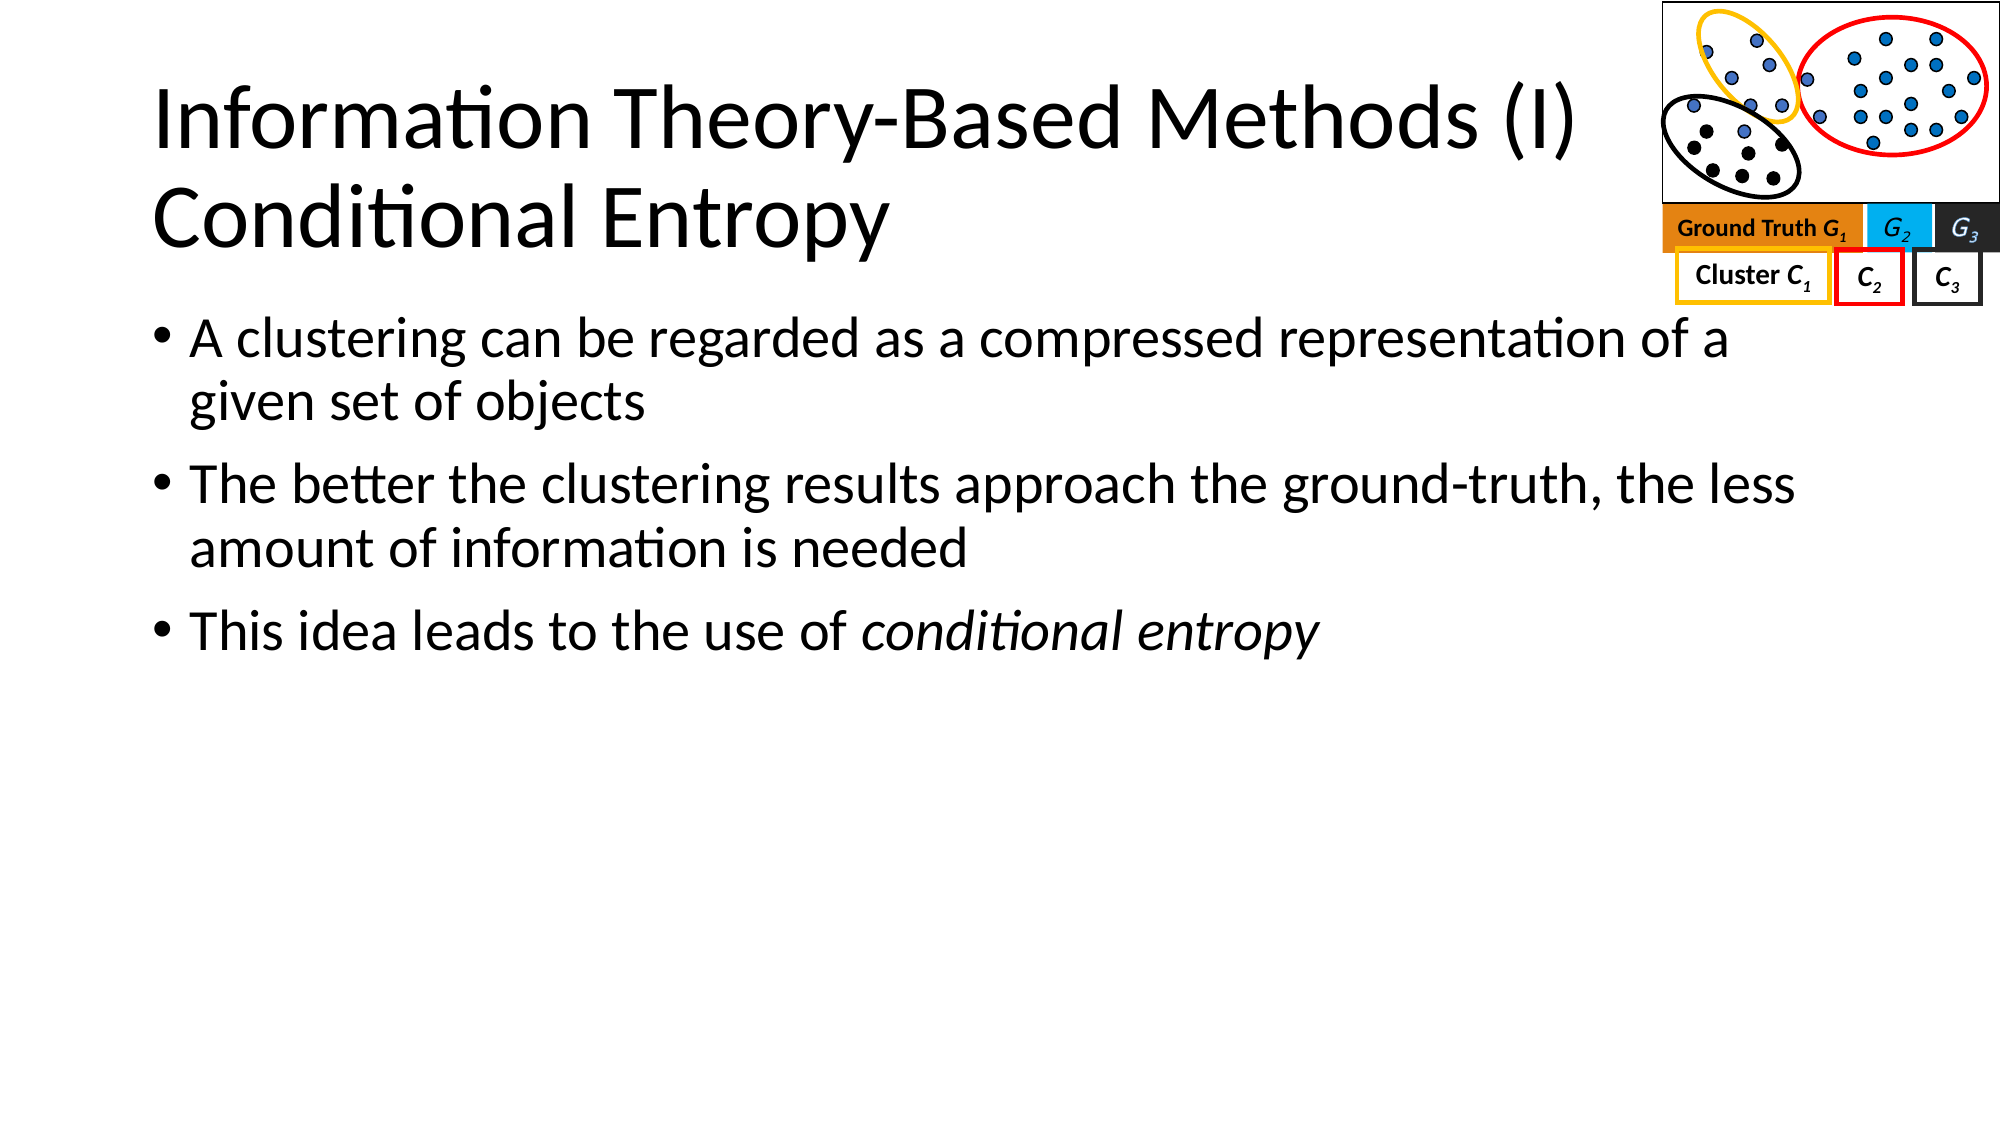

G3
G2
Ground Truth G1
Cluster C1
C2
C3
# Information Theory-Based Methods (I) Conditional Entropy
A clustering can be regarded as a compressed representation of a given set of objects
The better the clustering results approach the ground-truth, the less amount of information is needed
This idea leads to the use of conditional entropy